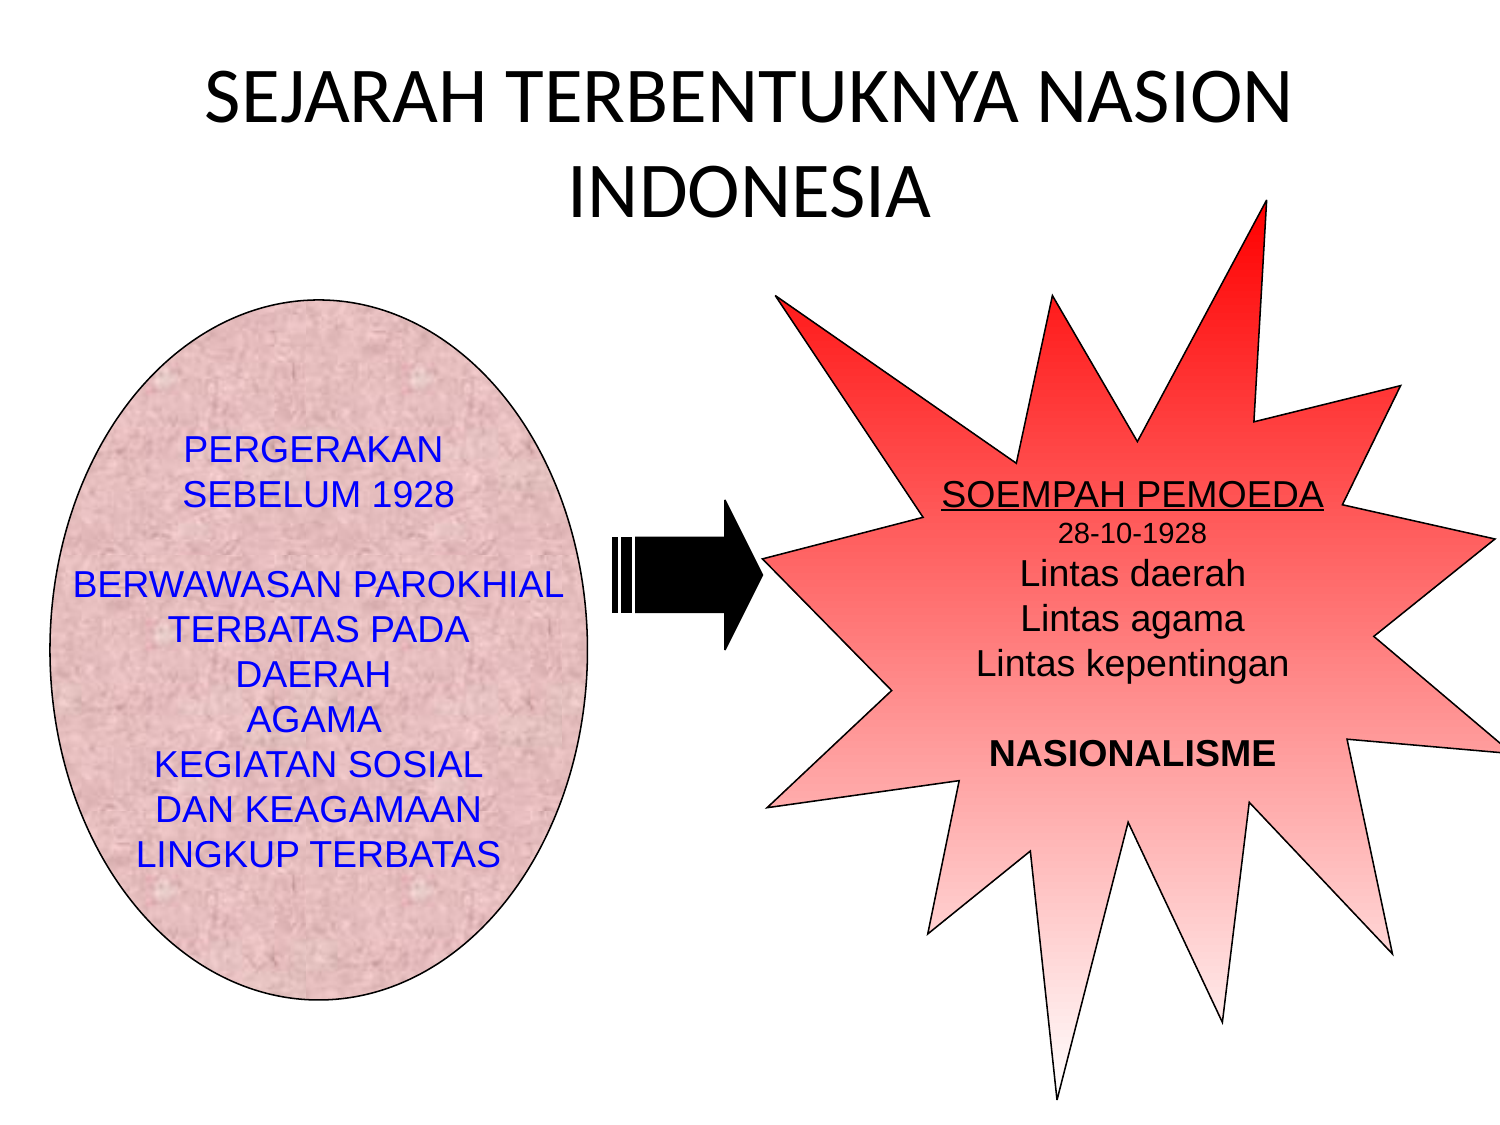

# SEJARAH TERBENTUKNYA NASION INDONESIA
SOEMPAH PEMOEDA
28-10-1928
Lintas daerah
Lintas agama
Lintas kepentingan

NASIONALISME
PERGERAKAN
SEBELUM 1928

BERWAWASAN PAROKHIAL
TERBATAS PADA
DAERAH
AGAMA
KEGIATAN SOSIAL
 DAN KEAGAMAAN
LINGKUP TERBATAS